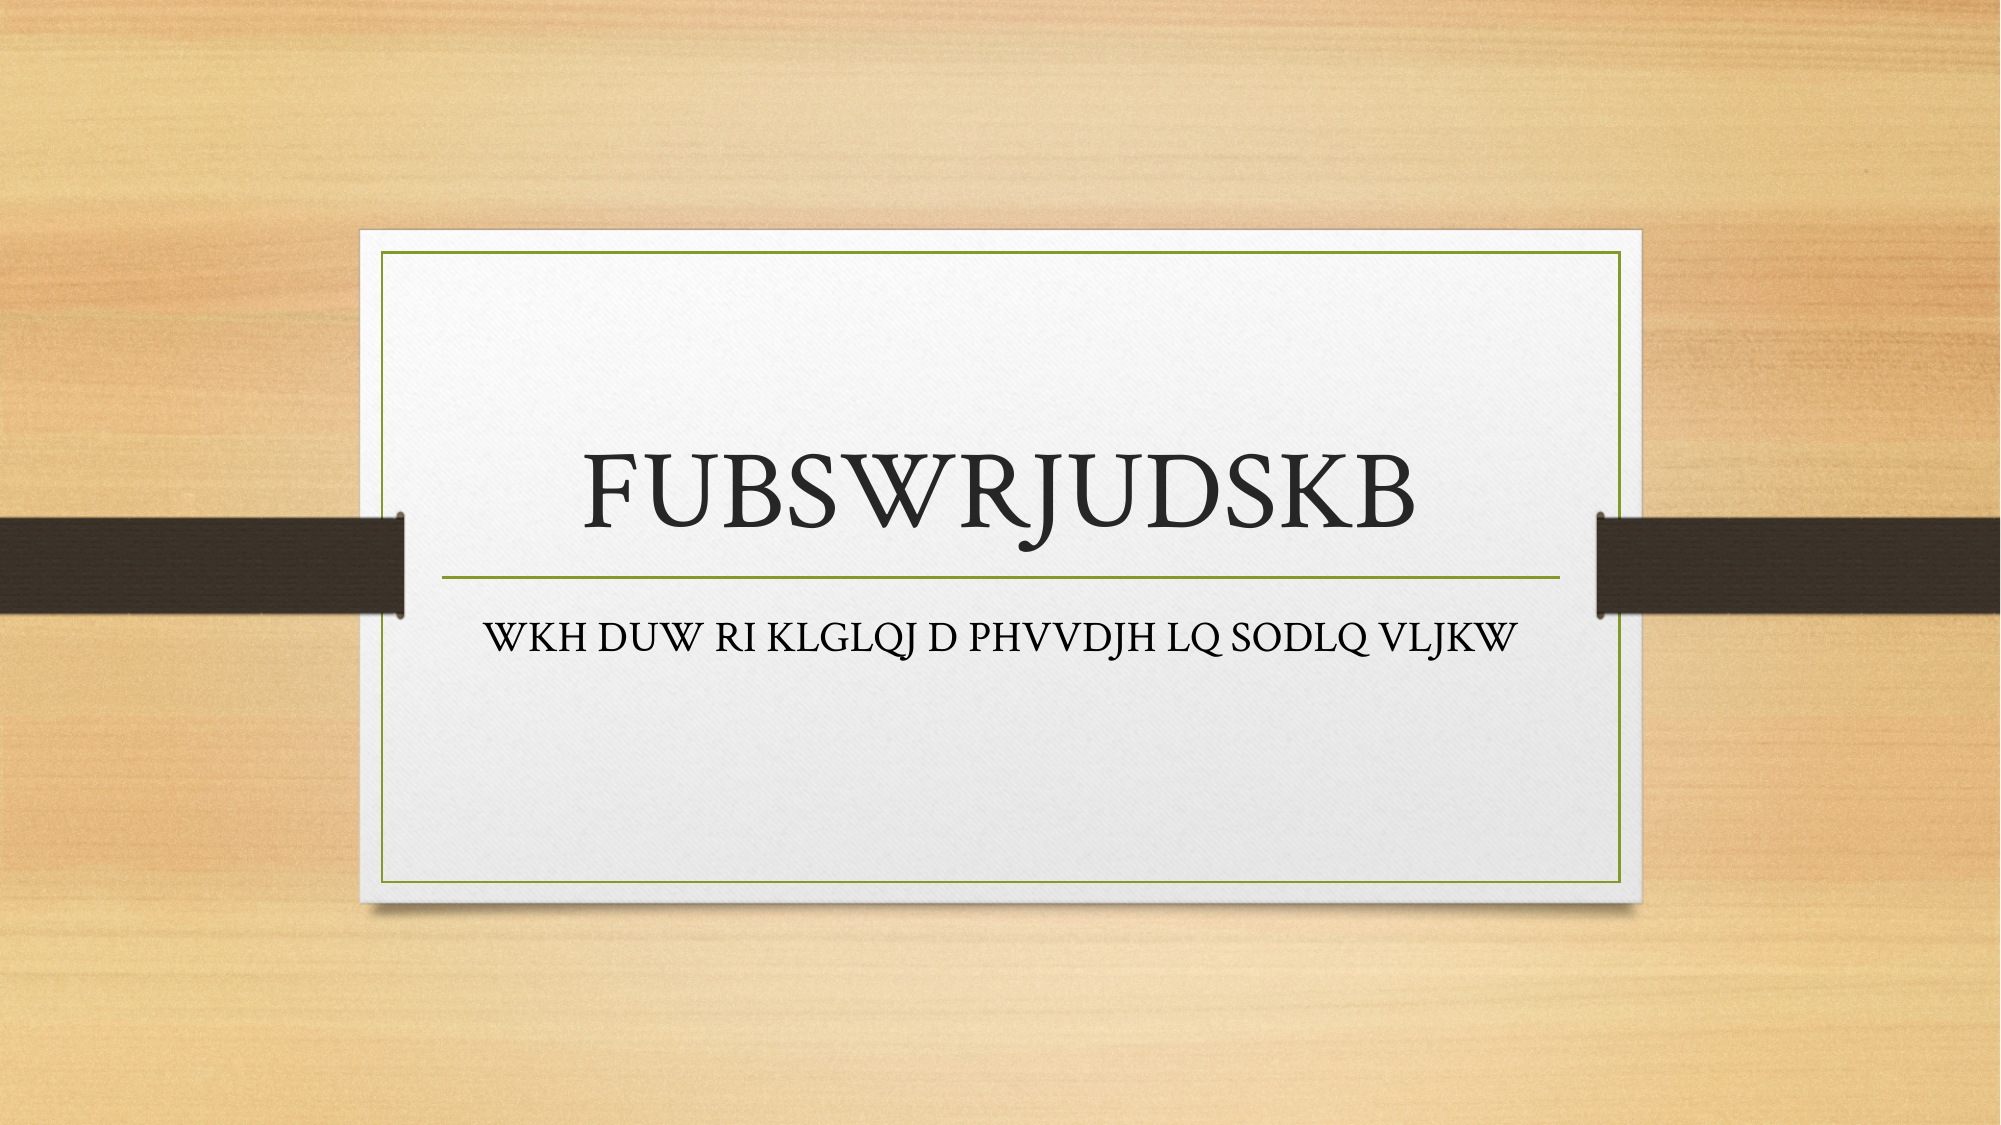

# FUBSWRJUDSKB
WKH DUW RI KLGLQJ D PHVVDJH LQ SODLQ VLJKW